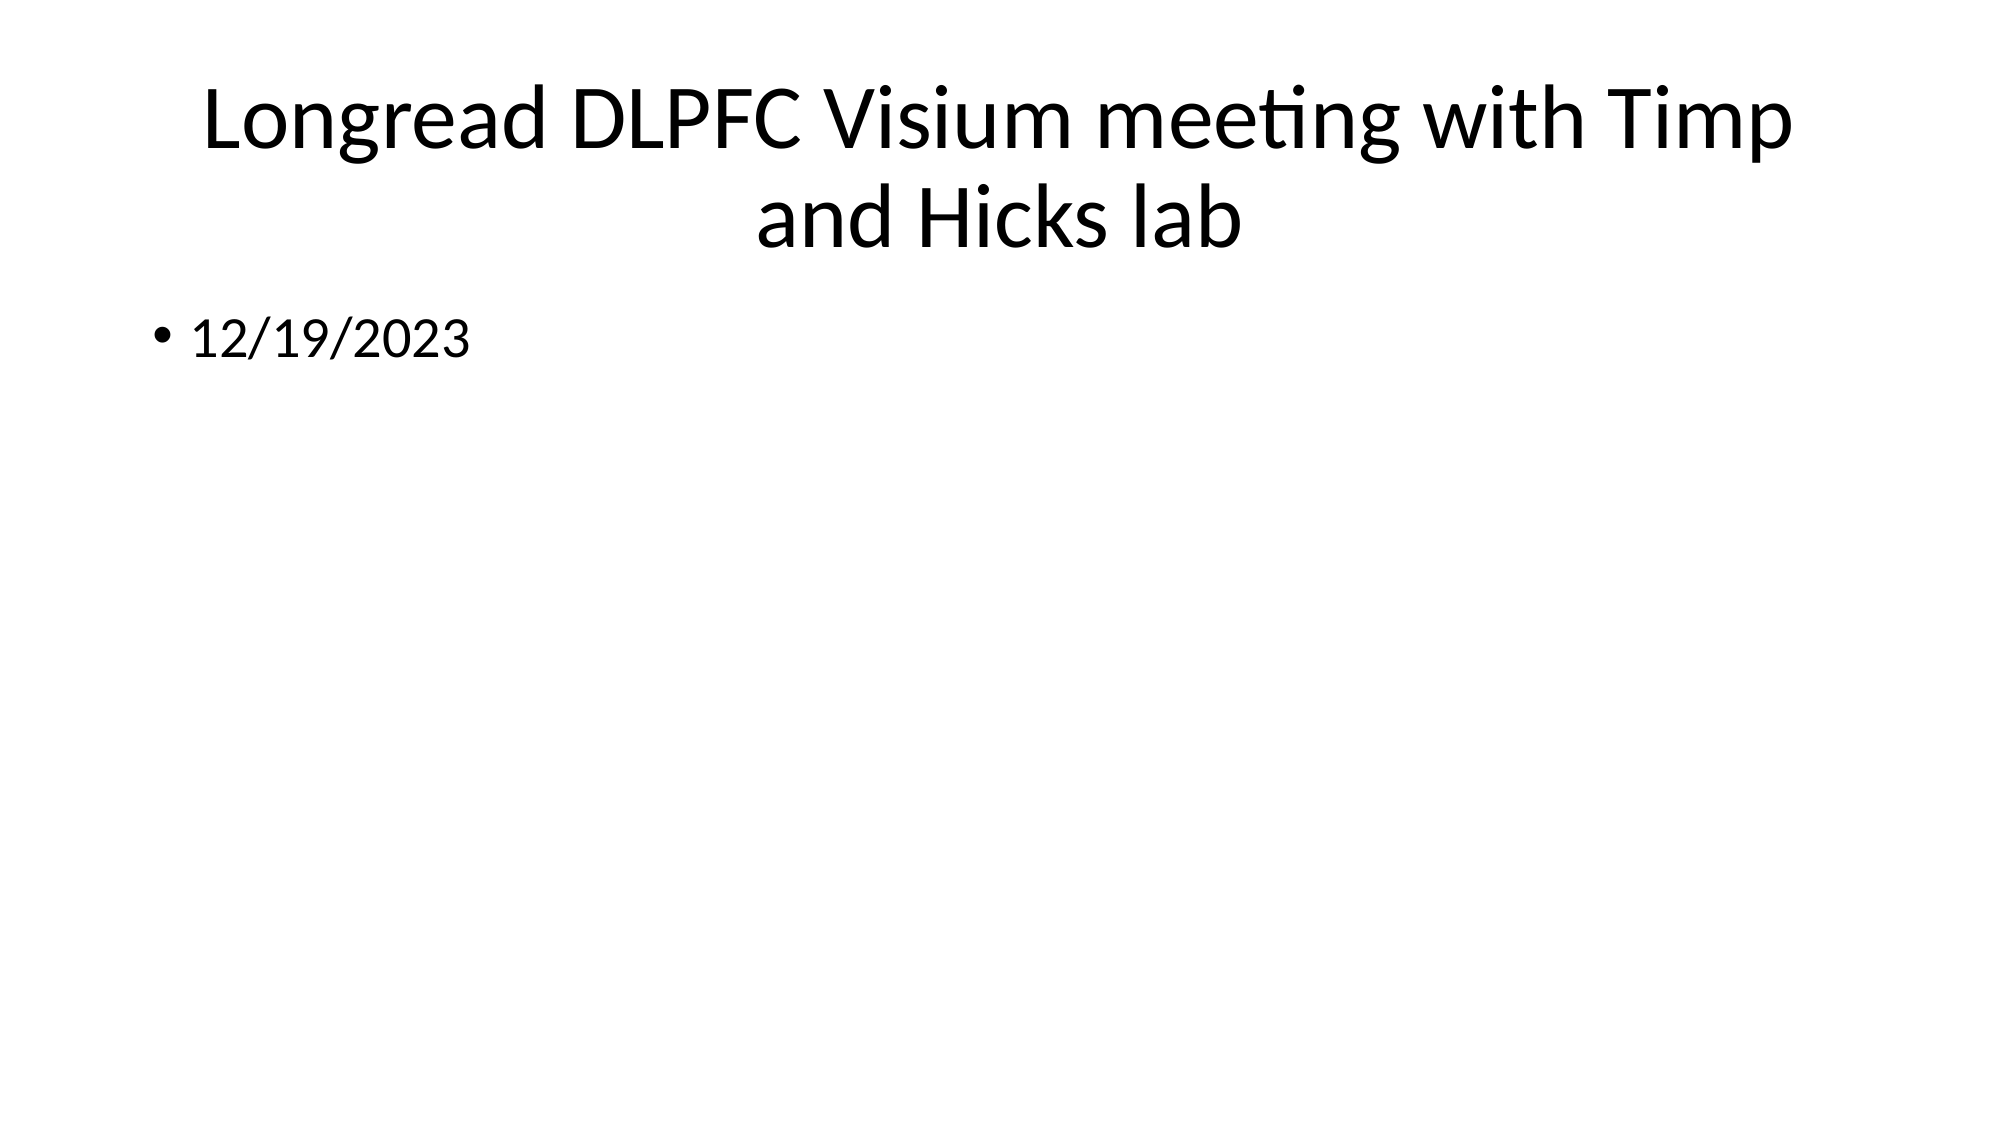

# Longread DLPFC Visium meeting with Timp and Hicks lab
12/19/2023